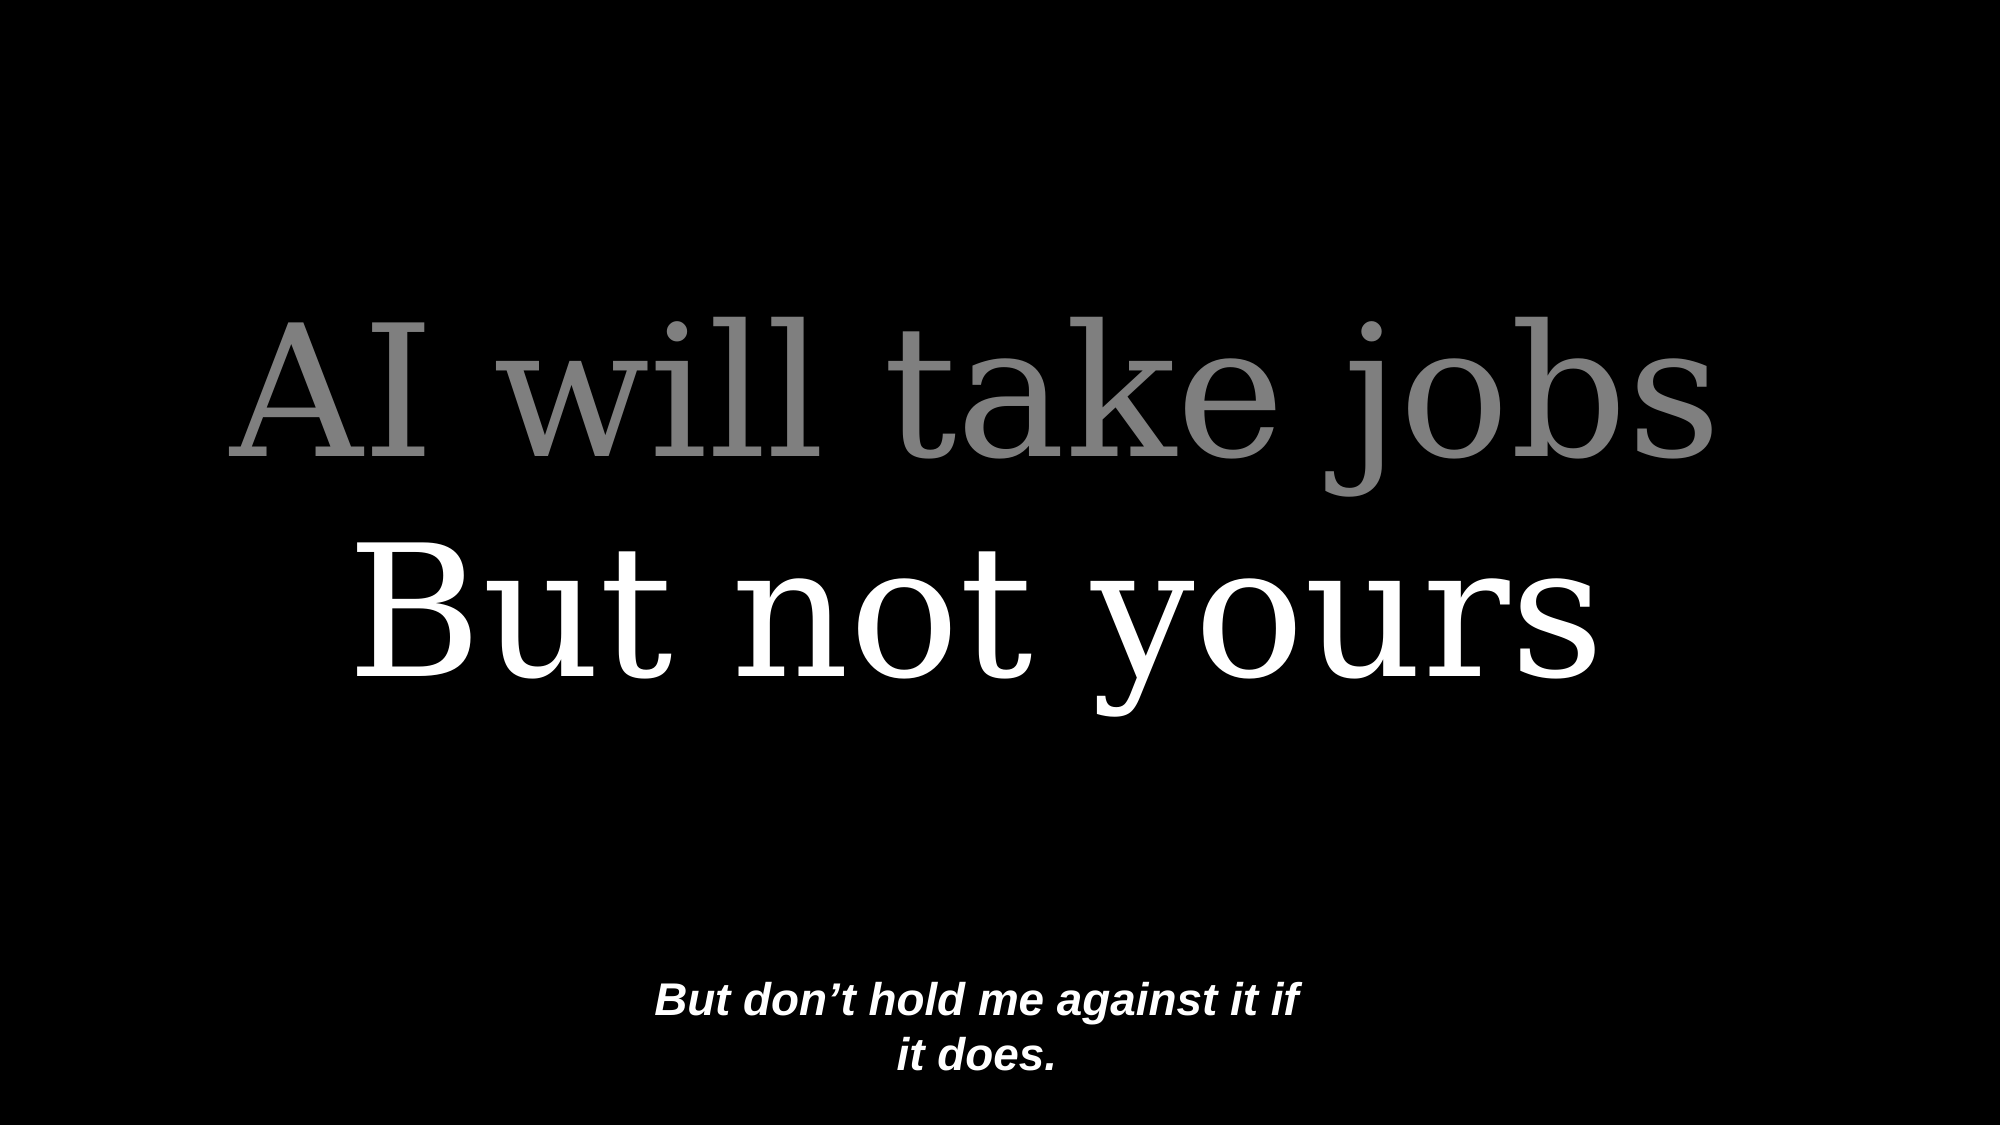

AI will take jobs
But not yours
But don’t hold me against it if it does.